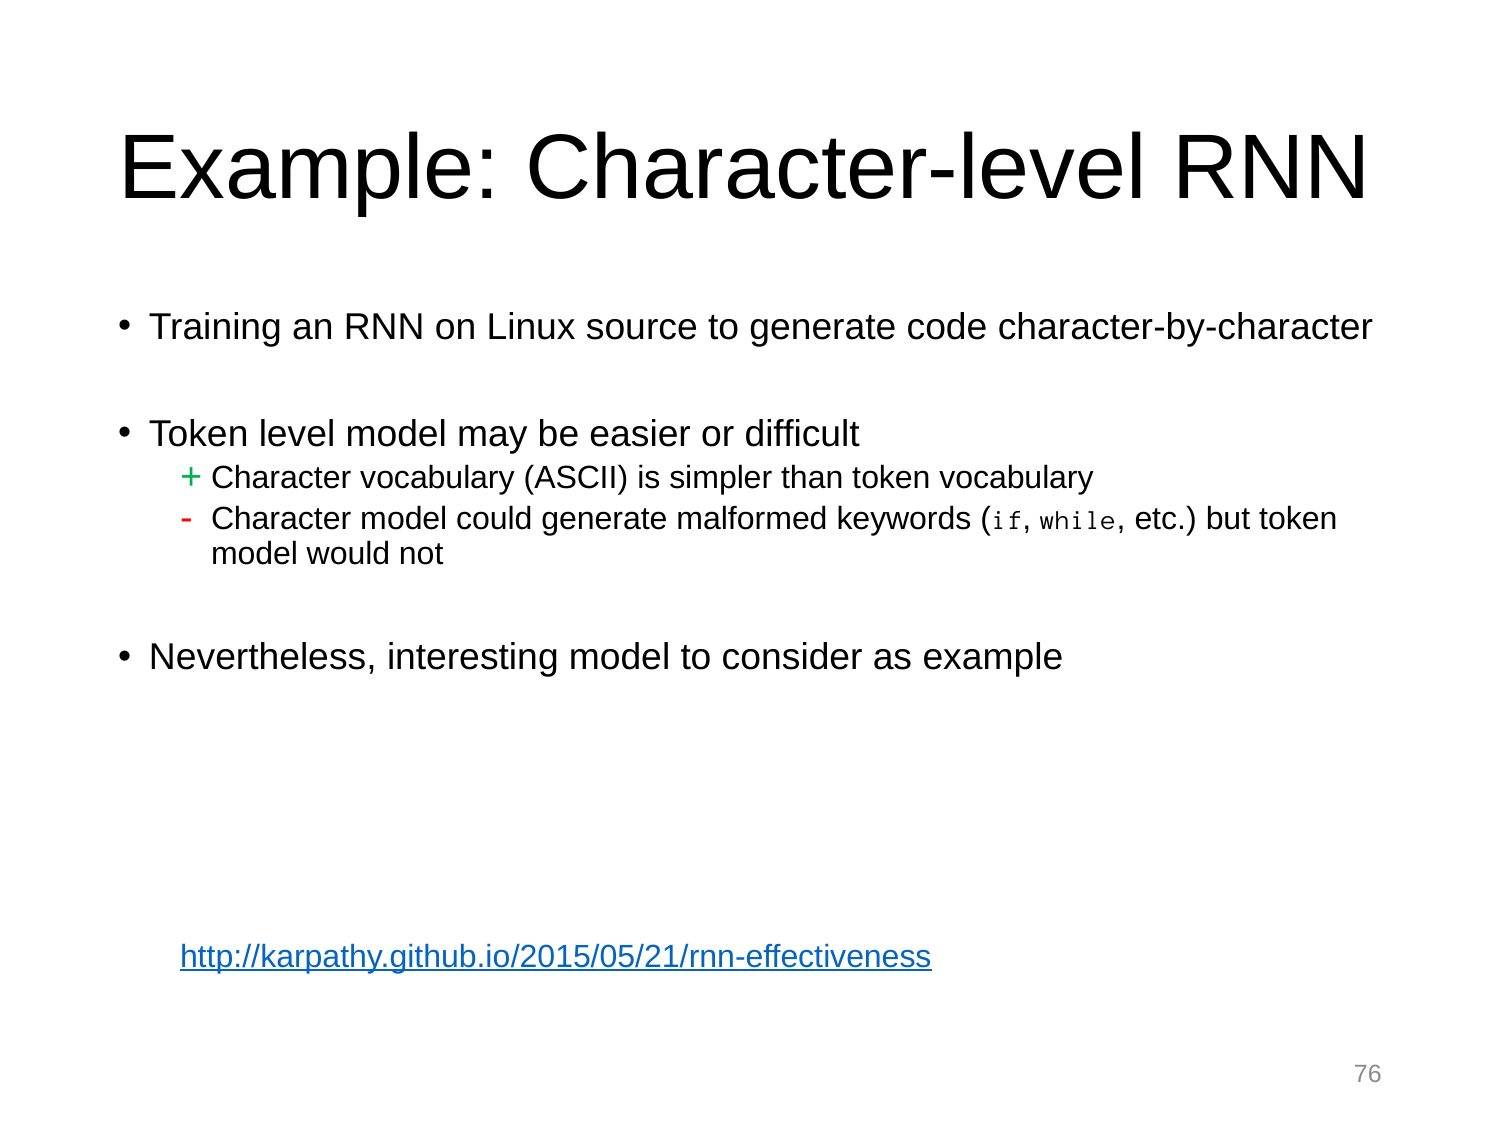

# Example: Character-level RNN
Training an RNN on Linux source to generate code character-by-character

Token level model may be easier or difficult
Character vocabulary (ASCII) is simpler than token vocabulary
Character model could generate malformed keywords (if, while, etc.) but token model would not

Nevertheless, interesting model to consider as example

http://karpathy.github.io/2015/05/21/rnn-effectiveness

76